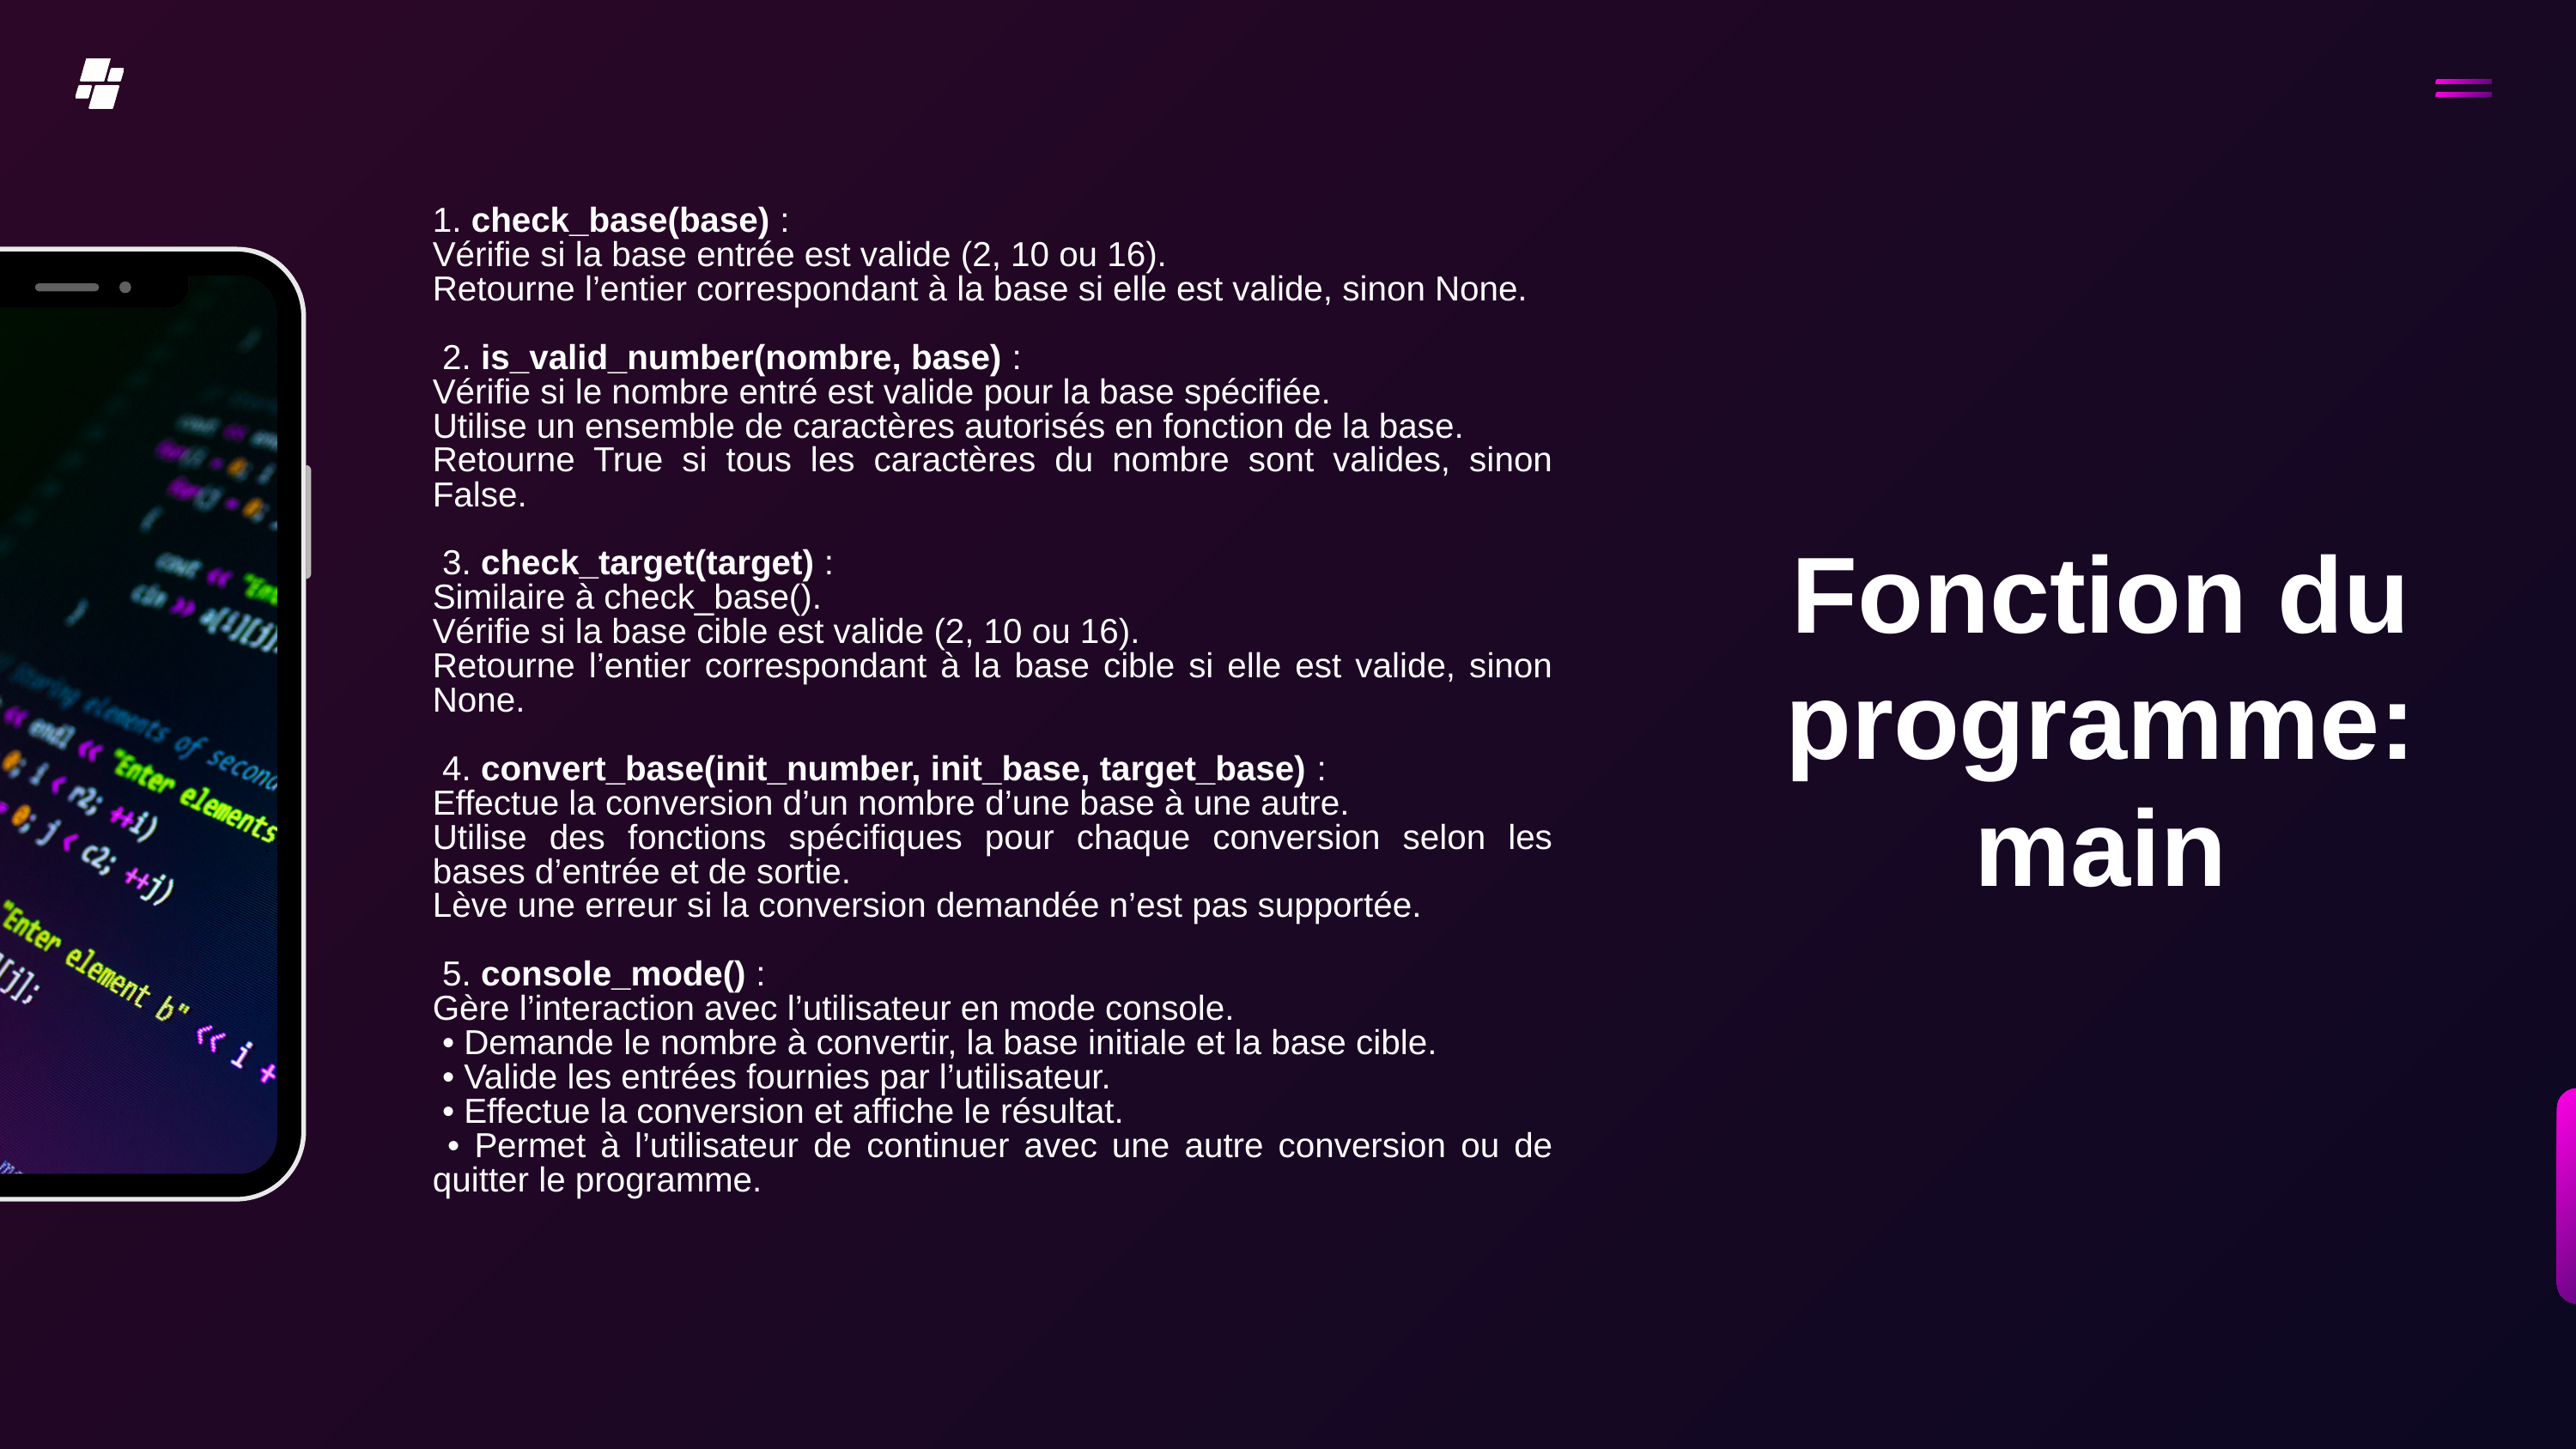

1. check_base(base) :
Vérifie si la base entrée est valide (2, 10 ou 16).
Retourne l’entier correspondant à la base si elle est valide, sinon None.

 2. is_valid_number(nombre, base) :
Vérifie si le nombre entré est valide pour la base spécifiée.
Utilise un ensemble de caractères autorisés en fonction de la base.
Retourne True si tous les caractères du nombre sont valides, sinon False.

 3. check_target(target) :
Similaire à check_base().
Vérifie si la base cible est valide (2, 10 ou 16).
Retourne l’entier correspondant à la base cible si elle est valide, sinon None.

 4. convert_base(init_number, init_base, target_base) :
Effectue la conversion d’un nombre d’une base à une autre.
Utilise des fonctions spécifiques pour chaque conversion selon les bases d’entrée et de sortie.
Lève une erreur si la conversion demandée n’est pas supportée.

 5. console_mode() :
Gère l’interaction avec l’utilisateur en mode console.
 • Demande le nombre à convertir, la base initiale et la base cible.
 • Valide les entrées fournies par l’utilisateur.
 • Effectue la conversion et affiche le résultat.
 • Permet à l’utilisateur de continuer avec une autre conversion ou de quitter le programme.

Fonction du programme:
main